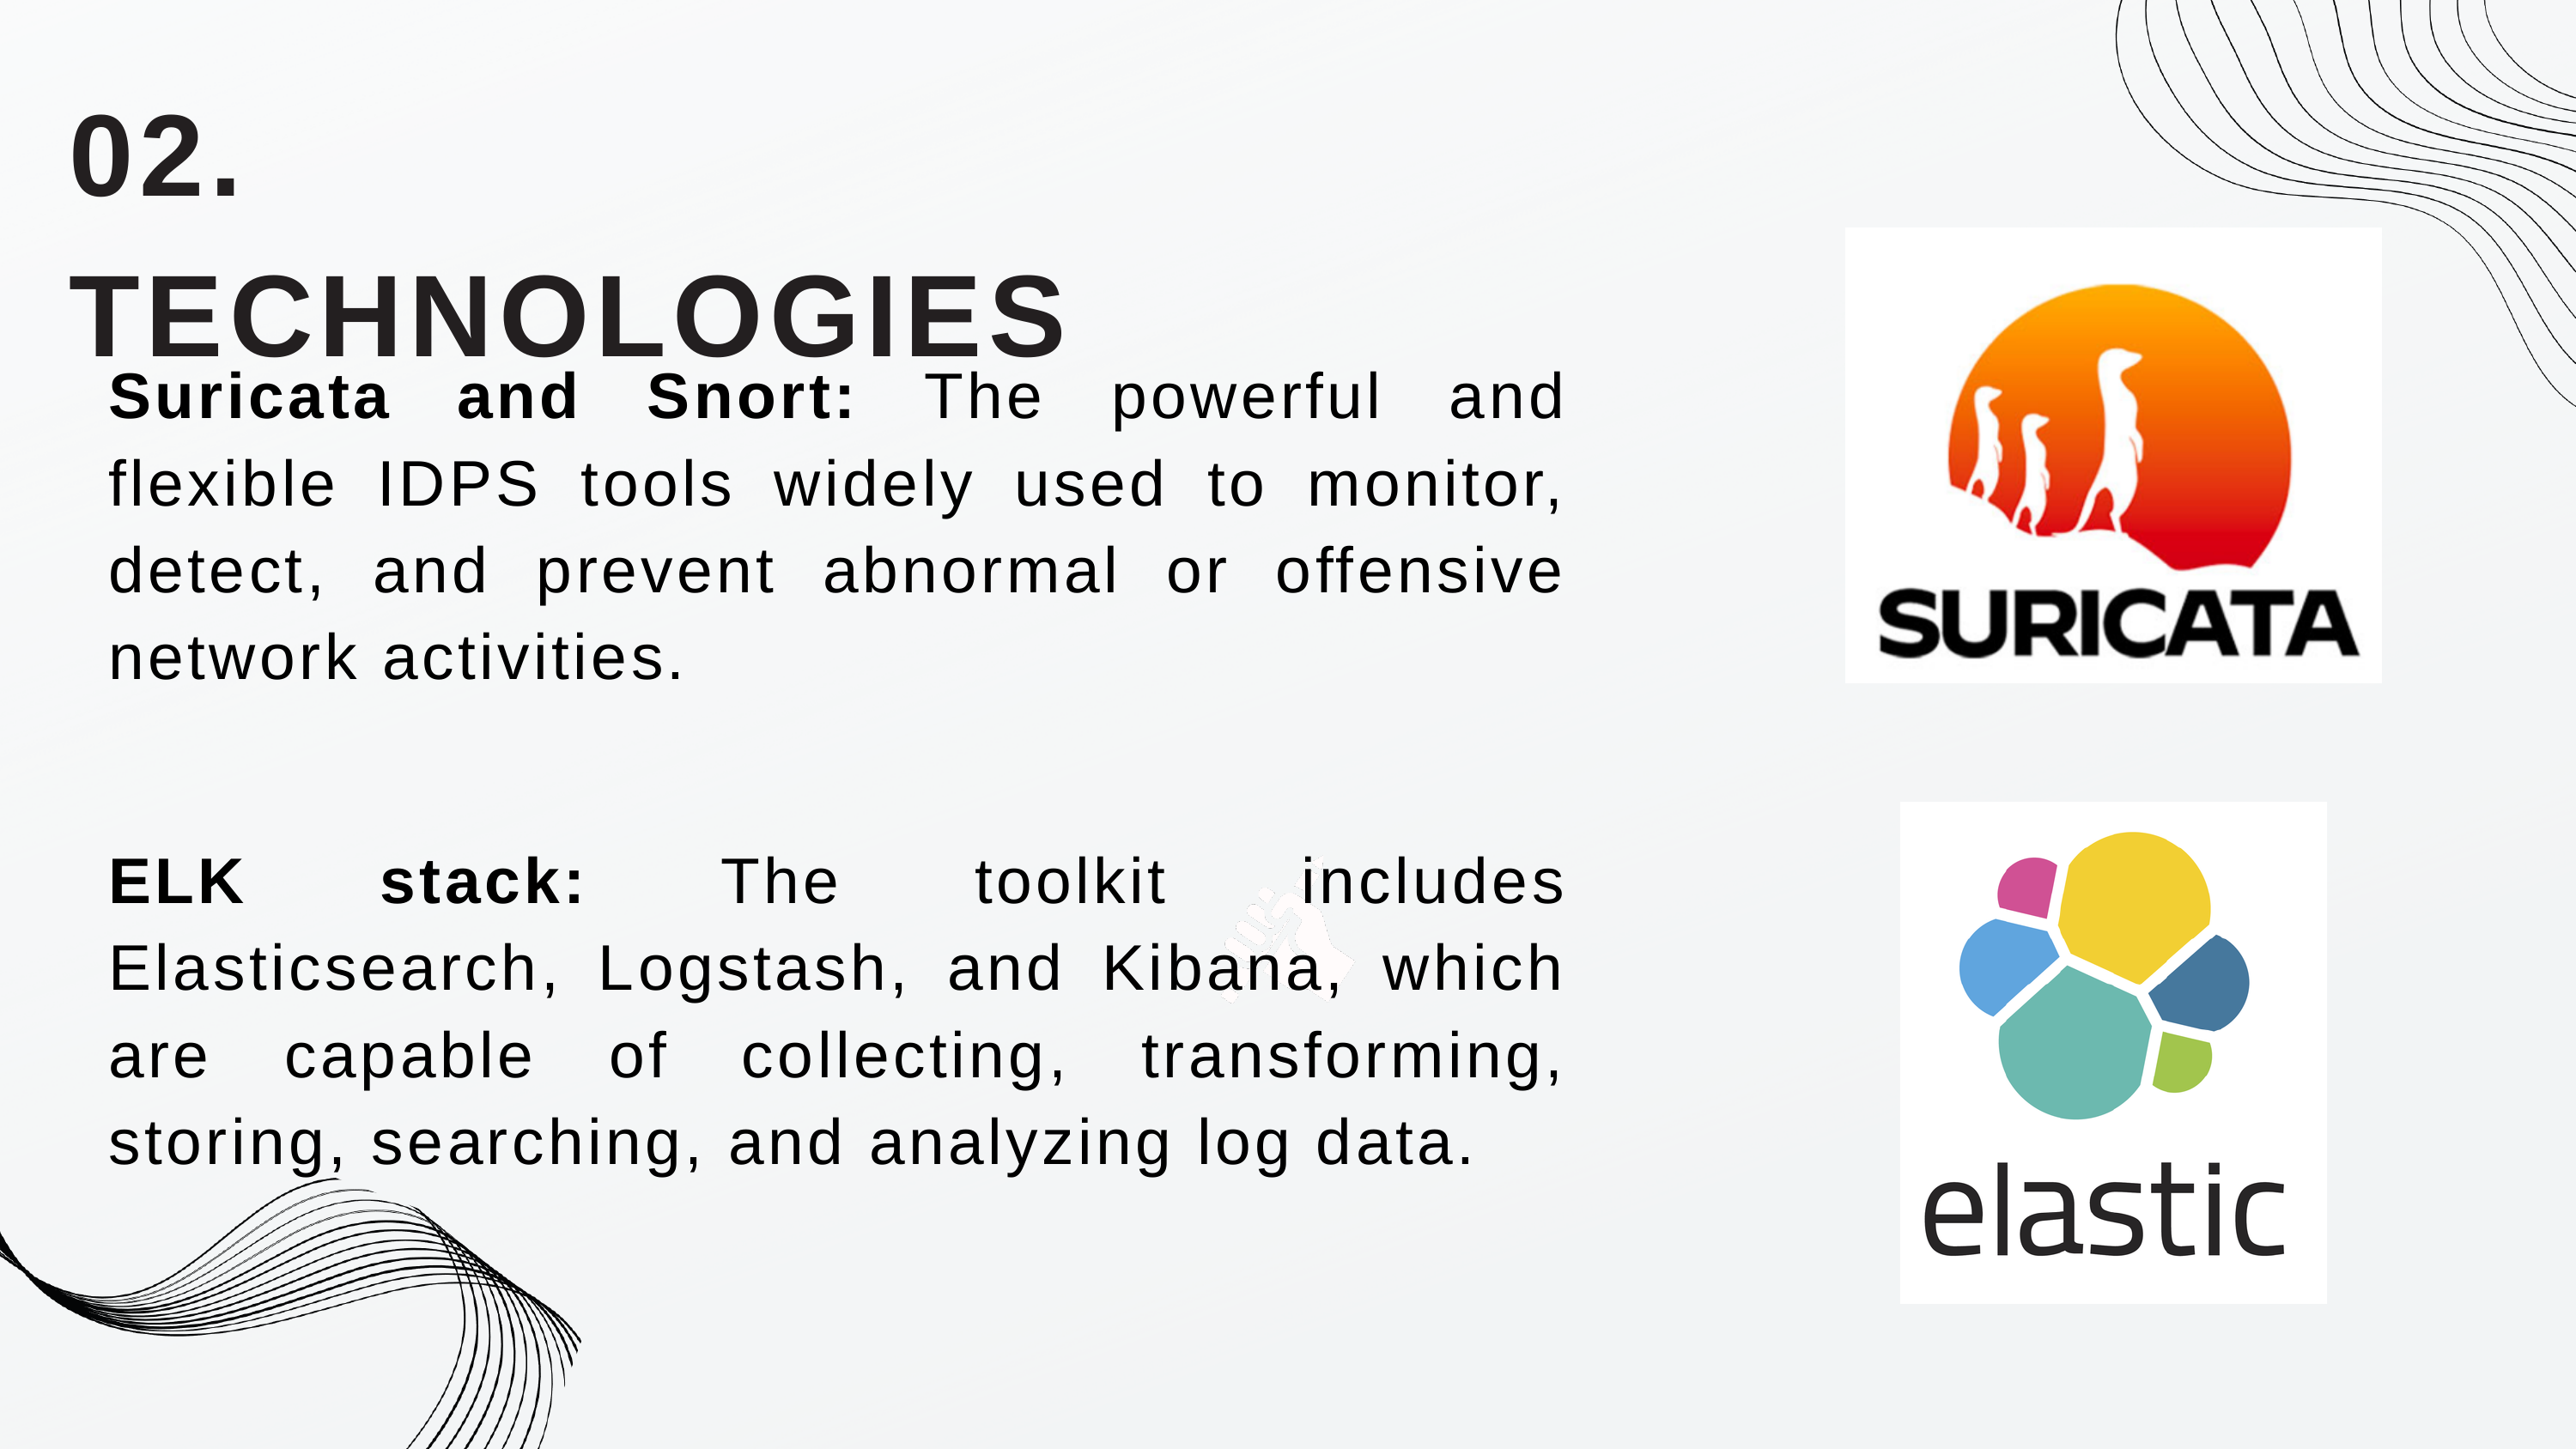

02. TECHNOLOGIES

Suricata and Snort: The powerful and flexible IDPS tools widely used to monitor, detect, and prevent abnormal or offensive network activities.

ELK stack: The toolkit includes Elasticsearch, Logstash, and Kibana, which are capable of collecting, transforming, storing, searching, and analyzing log data.